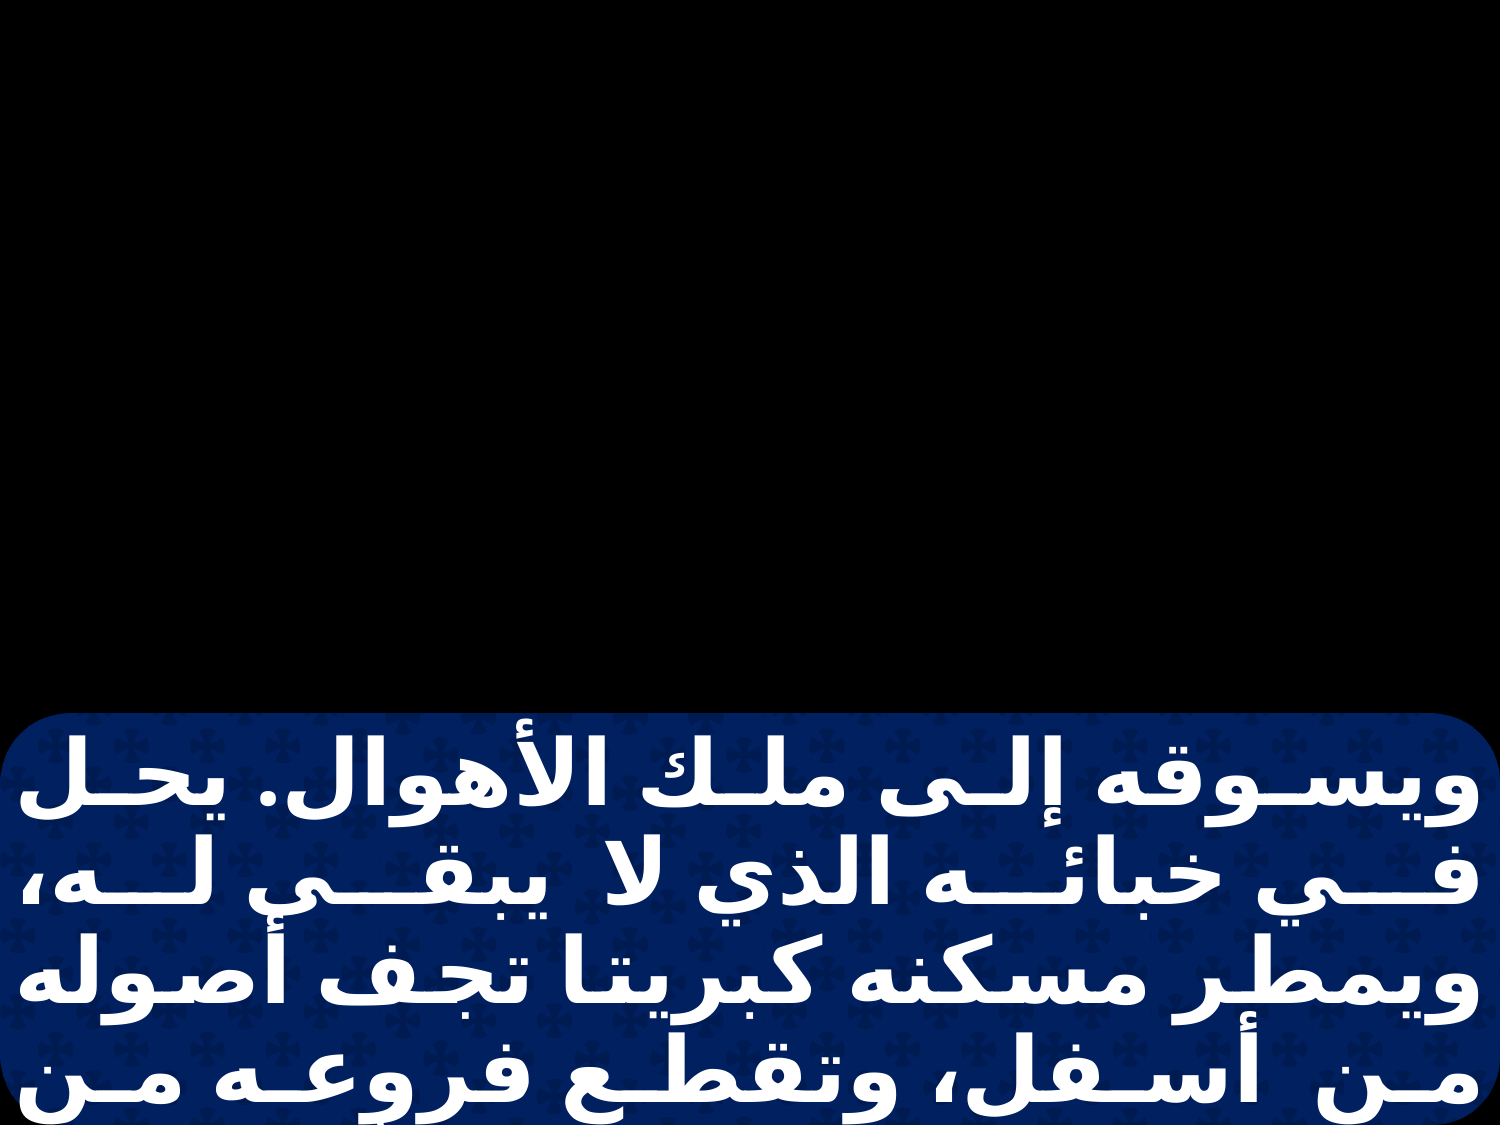

ويسوقه إلى ملك الأهوال. يحل في خبائه الذي لا  يبقى له، ويمطر مسكنه كبريتا تجف أصوله من  أسفل، وتقطع فروعه من فوق. يهلك ذكره من  الأرض، ولا يكون له اسم في الشوارع. يدحر من